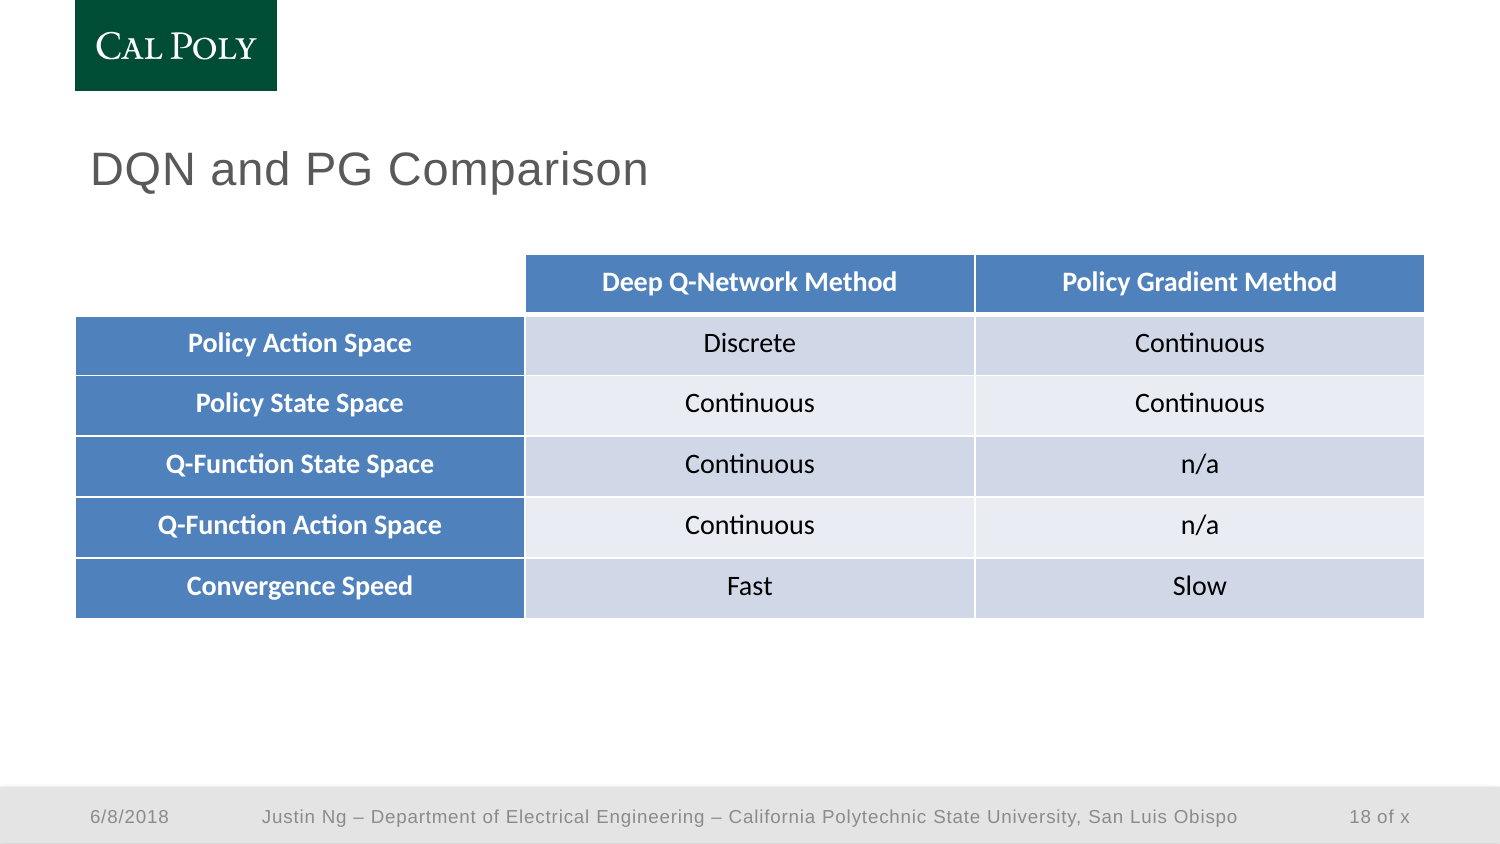

# DQN and PG Comparison
|  | Deep Q-Network Method | Policy Gradient Method |
| --- | --- | --- |
| Policy Action Space | Discrete | Continuous |
| Policy State Space | Continuous | Continuous |
| Q-Function State Space | Continuous | n/a |
| Q-Function Action Space | Continuous | n/a |
| Convergence Speed | Fast | Slow |
Justin Ng – Department of Electrical Engineering – California Polytechnic State University, San Luis Obispo
6/8/2018
18 of x